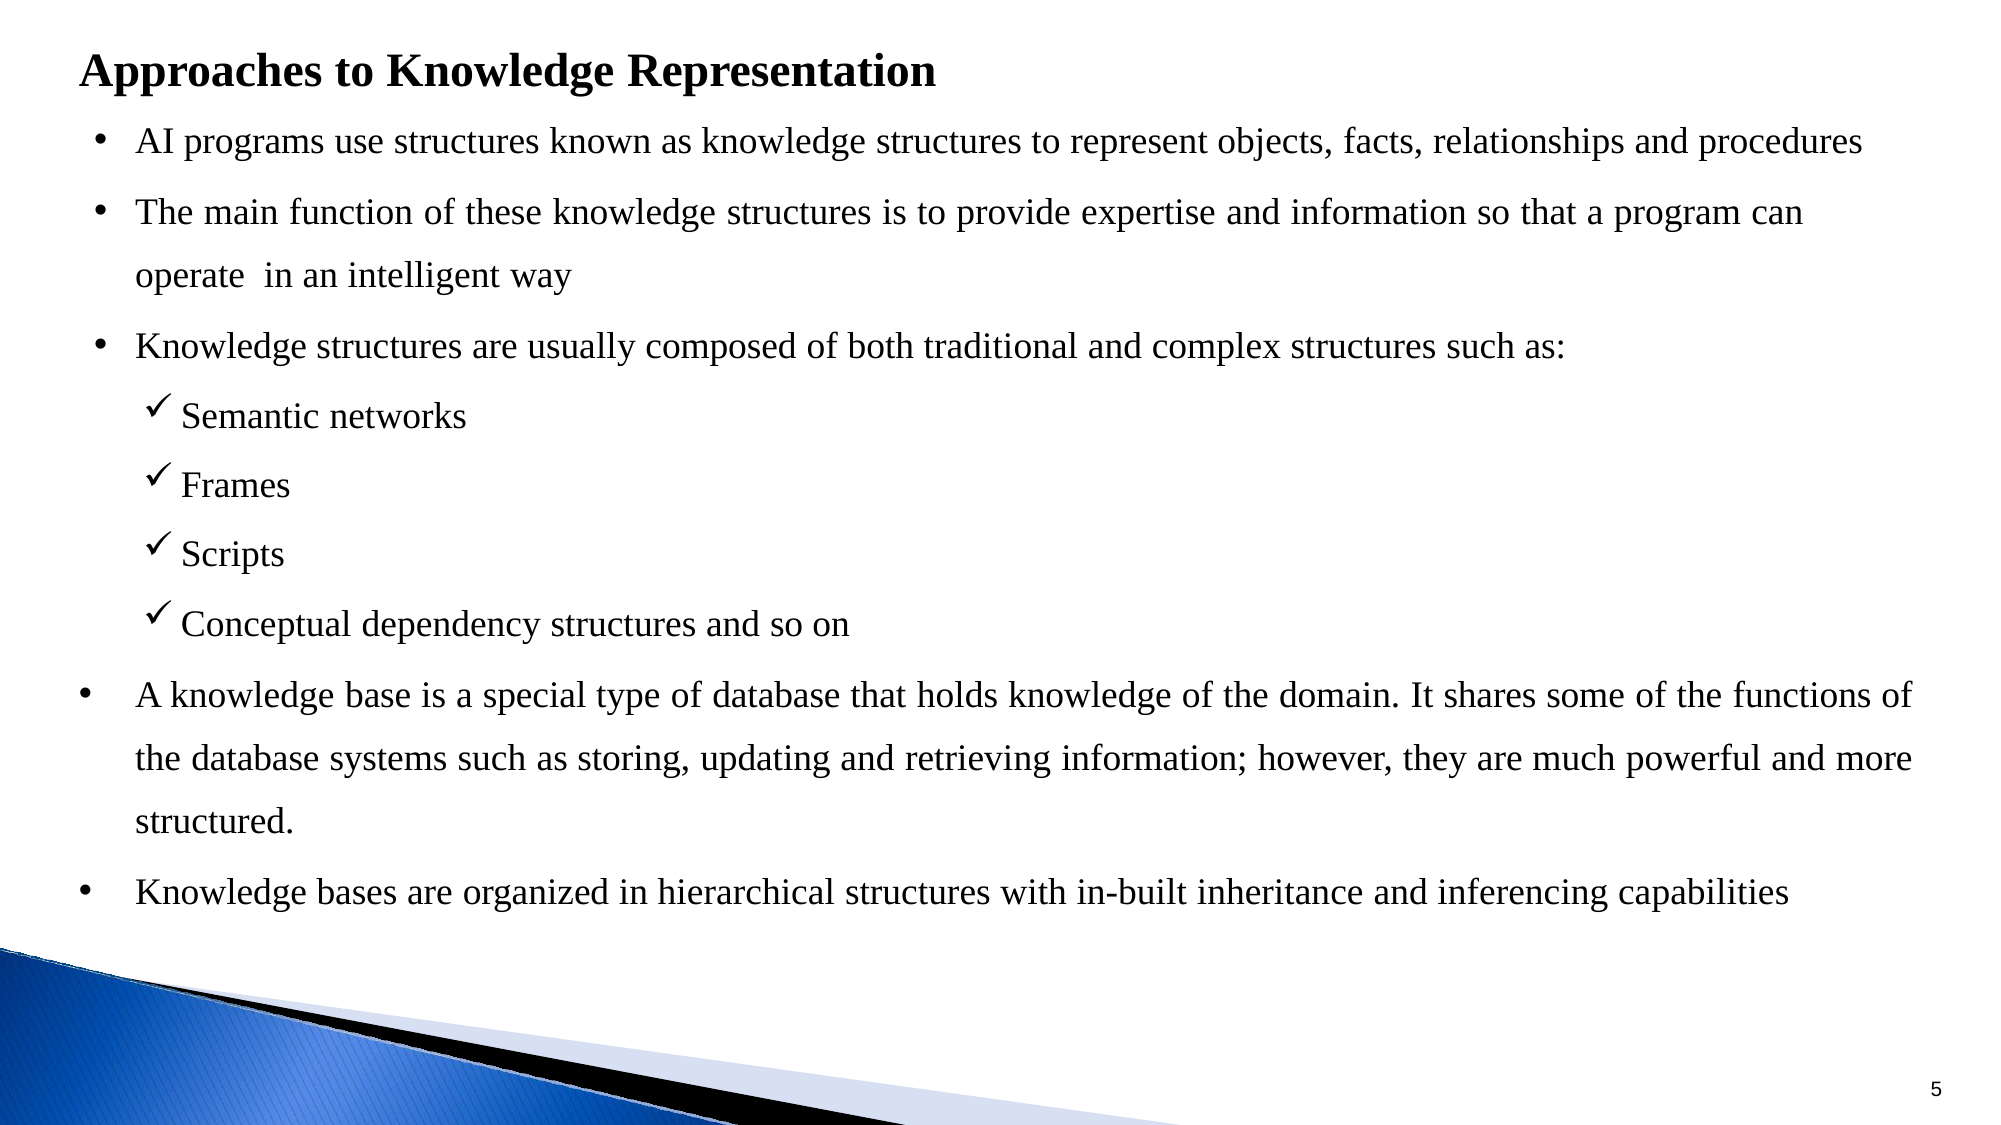

# Approaches to Knowledge Representation
AI programs use structures known as knowledge structures to represent objects, facts, relationships and procedures
The main function of these knowledge structures is to provide expertise and information so that a program can operate  in an intelligent way
Knowledge structures are usually composed of both traditional and complex structures such as:
Semantic networks
Frames
Scripts
Conceptual dependency structures and so on
A knowledge base is a special type of database that holds knowledge of the domain. It shares some of the functions of  the database systems such as storing, updating and retrieving information; however, they are much powerful and more  structured.
Knowledge bases are organized in hierarchical structures with in-built inheritance and inferencing capabilities
5